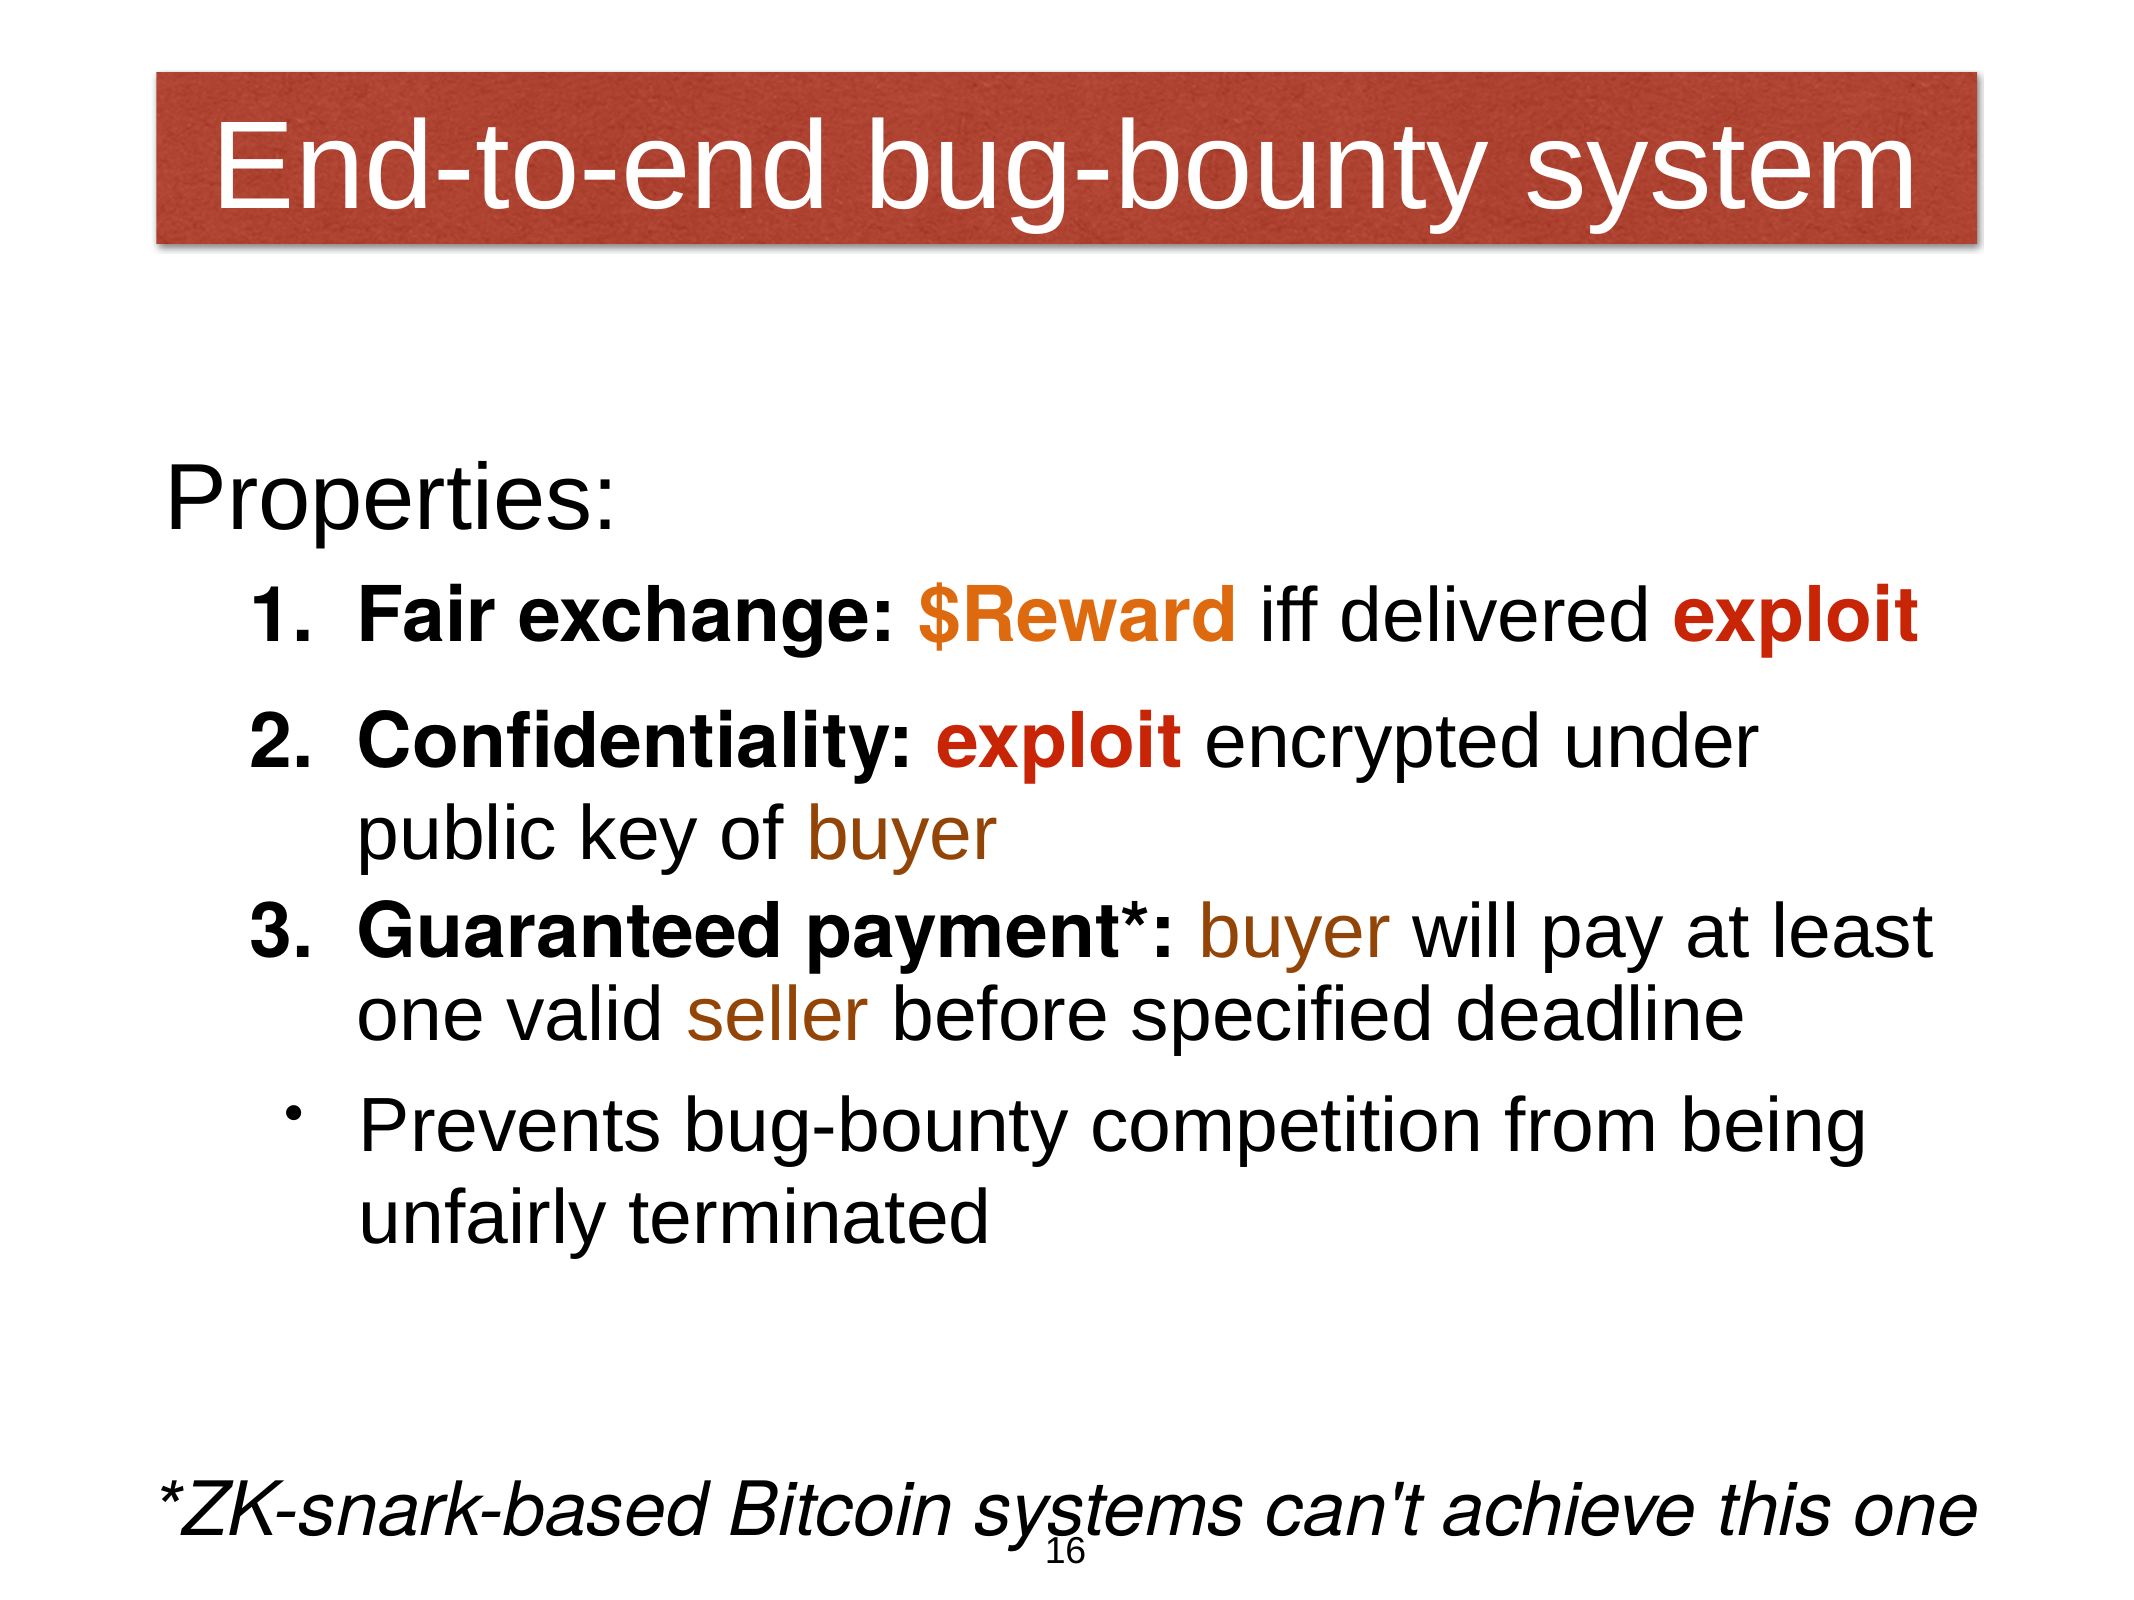

End-to-end bug-bounty system
Properties:
Fair exchange: $Reward iff delivered exploit
Confidentiality: exploit encrypted under public key of buyer
Guaranteed payment*: buyer will pay at least one valid seller before specified deadline
Prevents bug-bounty competition from being unfairly terminated
*ZK-snark-based Bitcoin systems can't achieve this one
16